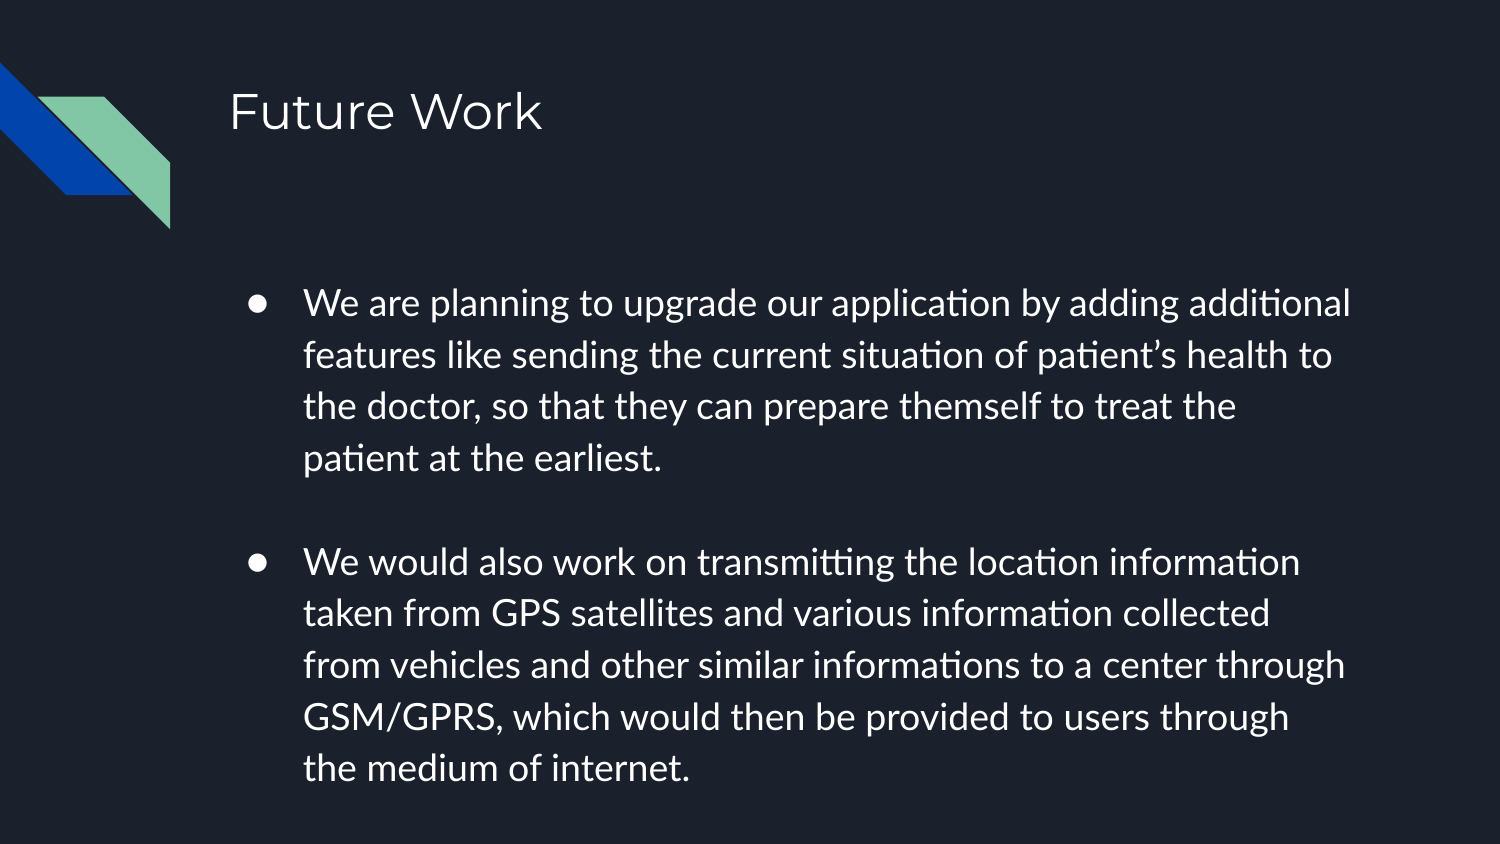

# Future Work
We are planning to upgrade our application by adding additional features like sending the current situation of patient’s health to the doctor, so that they can prepare themself to treat the patient at the earliest.

We would also work on transmitting the location information taken from GPS satellites and various information collected from vehicles and other similar informations to a center through GSM/GPRS, which would then be provided to users through the medium of internet.